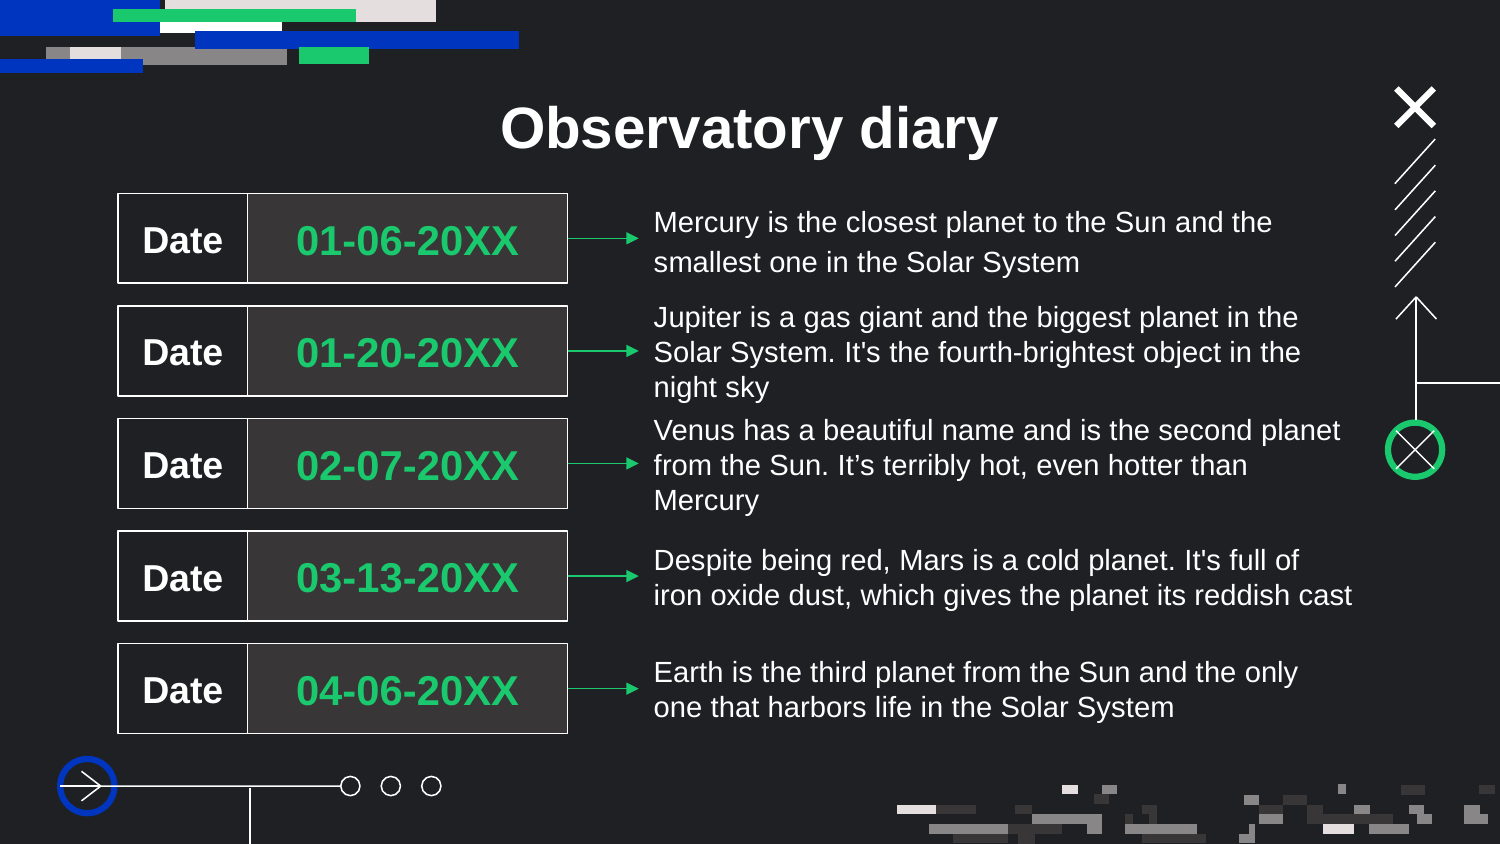

# Observatory diary
Date
01-06-20XX
Mercury is the closest planet to the Sun and the smallest one in the Solar System
Date
01-20-20XX
Jupiter is a gas giant and the biggest planet in the Solar System. It's the fourth-brightest object in the night sky
Date
02-07-20XX
Venus has a beautiful name and is the second planet from the Sun. It’s terribly hot, even hotter than Mercury
Date
03-13-20XX
Despite being red, Mars is a cold planet. It's full of iron oxide dust, which gives the planet its reddish cast
Date
04-06-20XX
Earth is the third planet from the Sun and the only one that harbors life in the Solar System